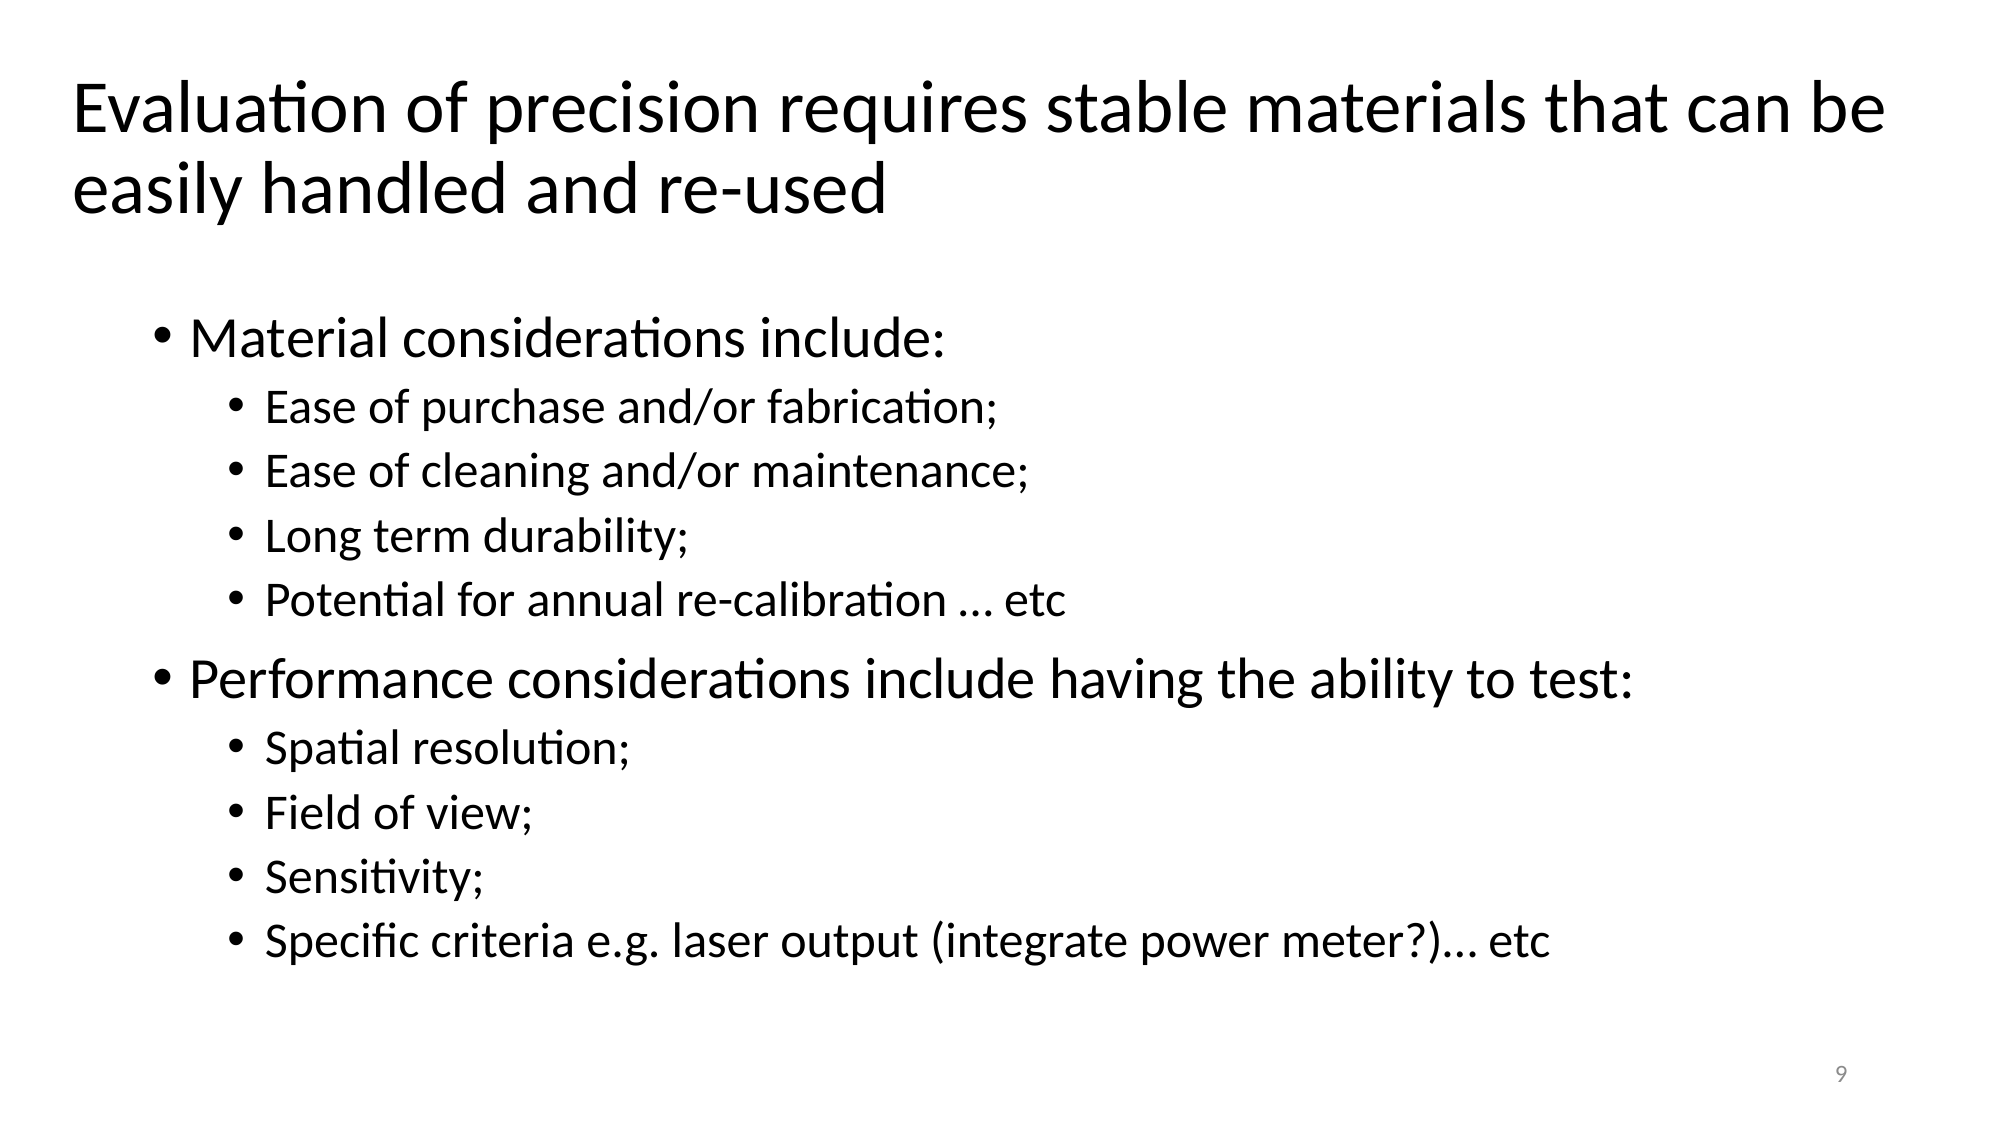

# Evaluation of precision requires stable materials that can be easily handled and re-used
Material considerations include:
Ease of purchase and/or fabrication;
Ease of cleaning and/or maintenance;
Long term durability;
Potential for annual re-calibration … etc
Performance considerations include having the ability to test:
Spatial resolution;
Field of view;
Sensitivity;
Specific criteria e.g. laser output (integrate power meter?)… etc

9